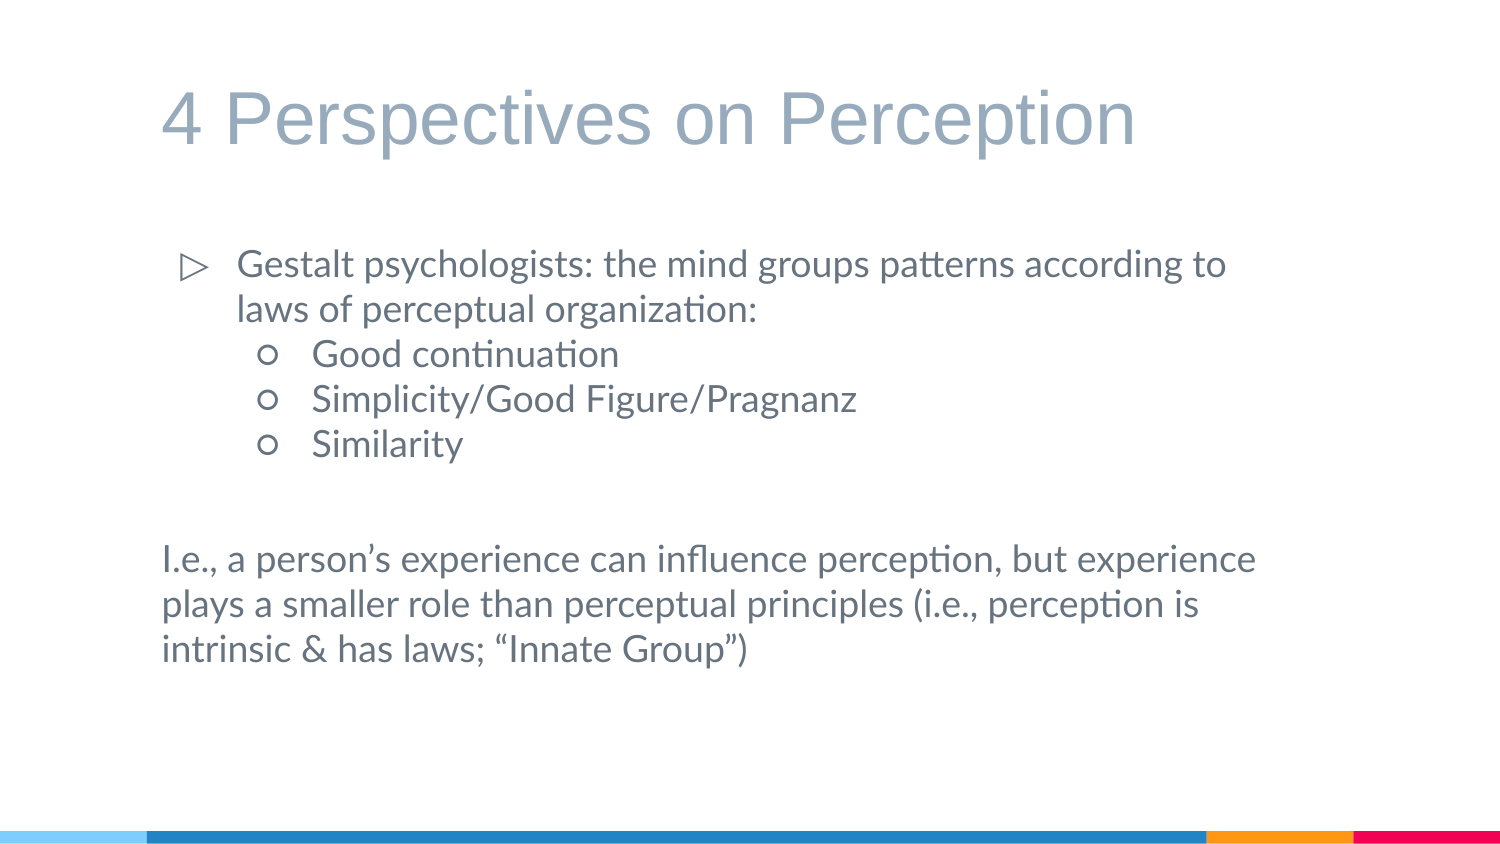

# 4 Perspectives on Perception
Gestalt psychologists: the mind groups patterns according to laws of perceptual organization:
Good continuation
Simplicity/Good Figure/Pragnanz
Similarity

I.e., a person’s experience can influence perception, but experience plays a smaller role than perceptual principles (i.e., perception is intrinsic & has laws; “Innate Group”)